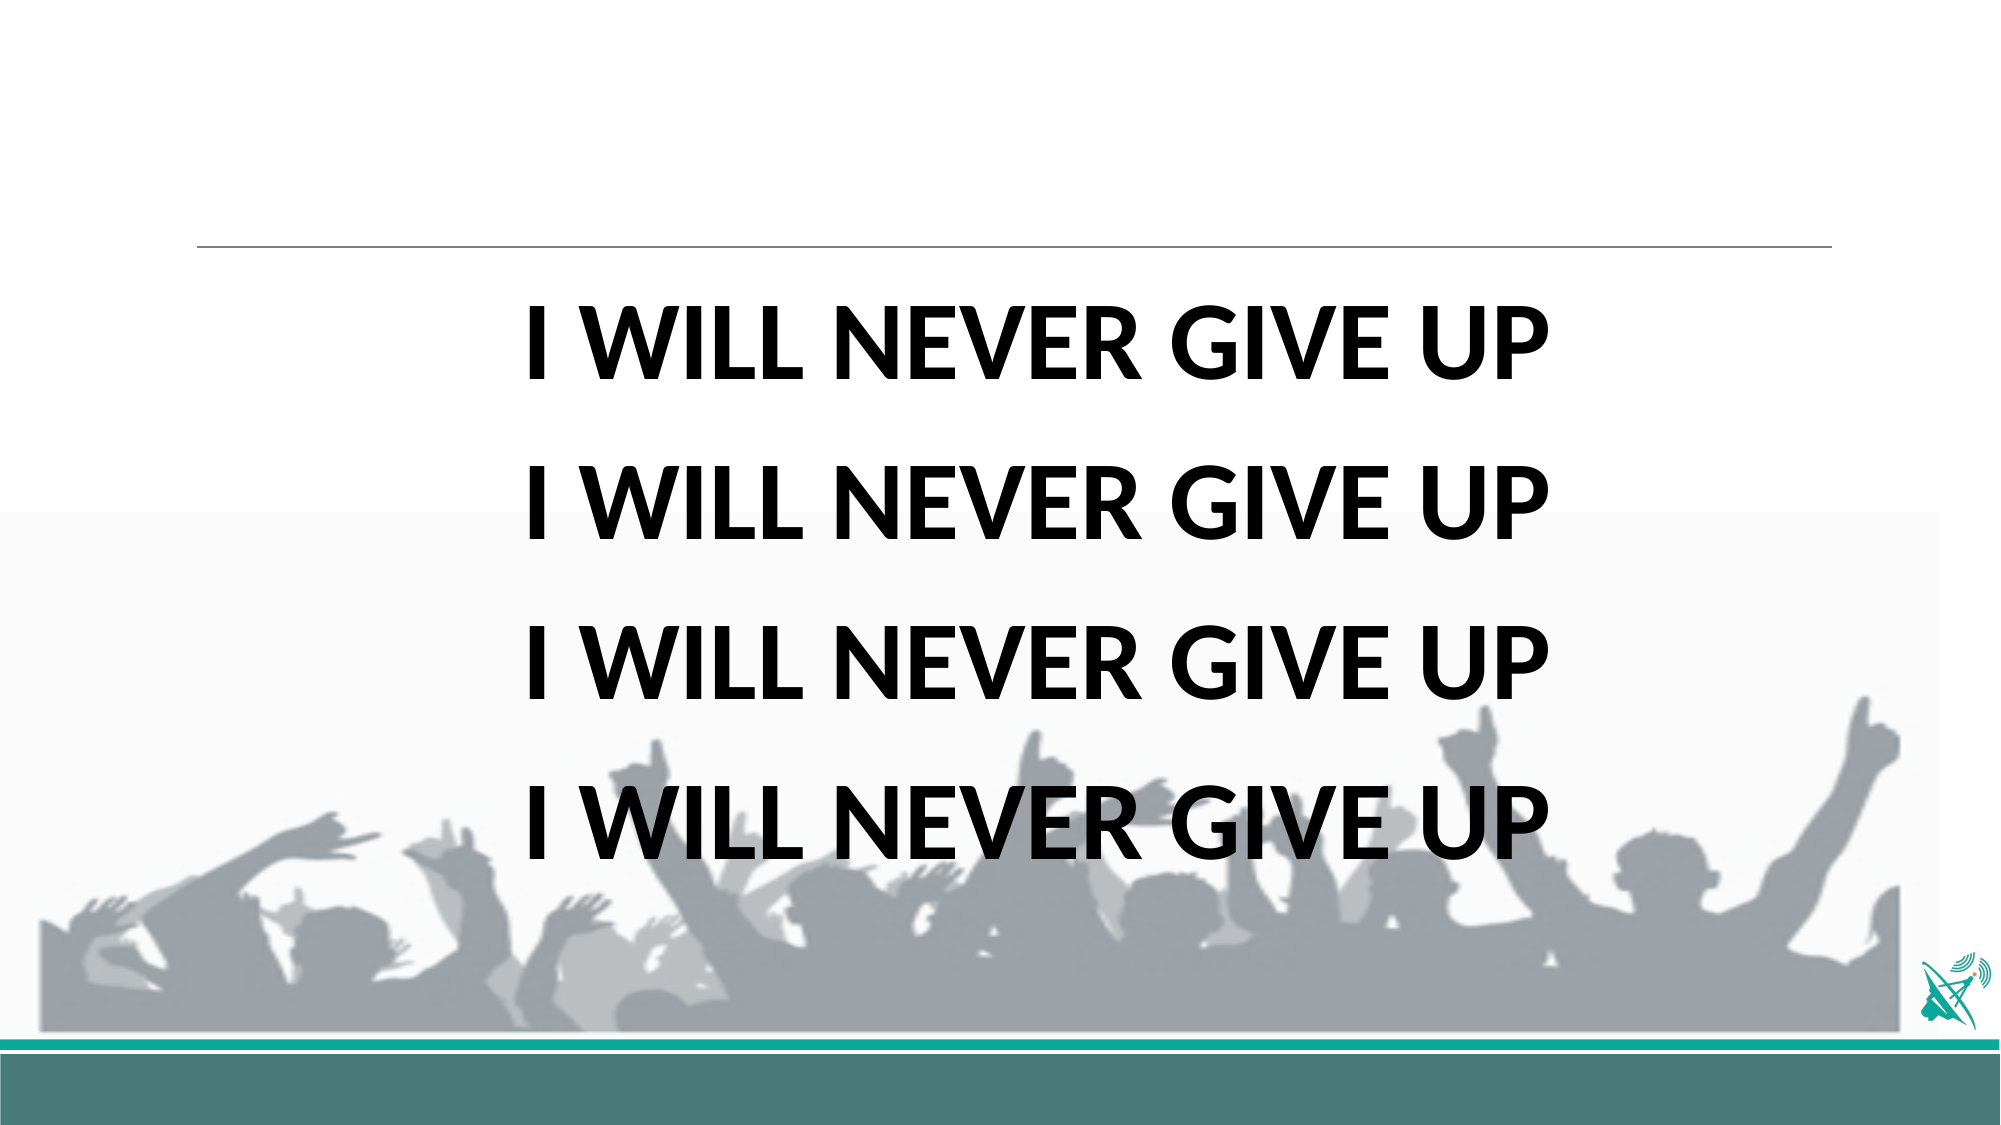

#
I WILL NEVER GIVE UP
I WILL NEVER GIVE UP
I WILL NEVER GIVE UP
I WILL NEVER GIVE UP